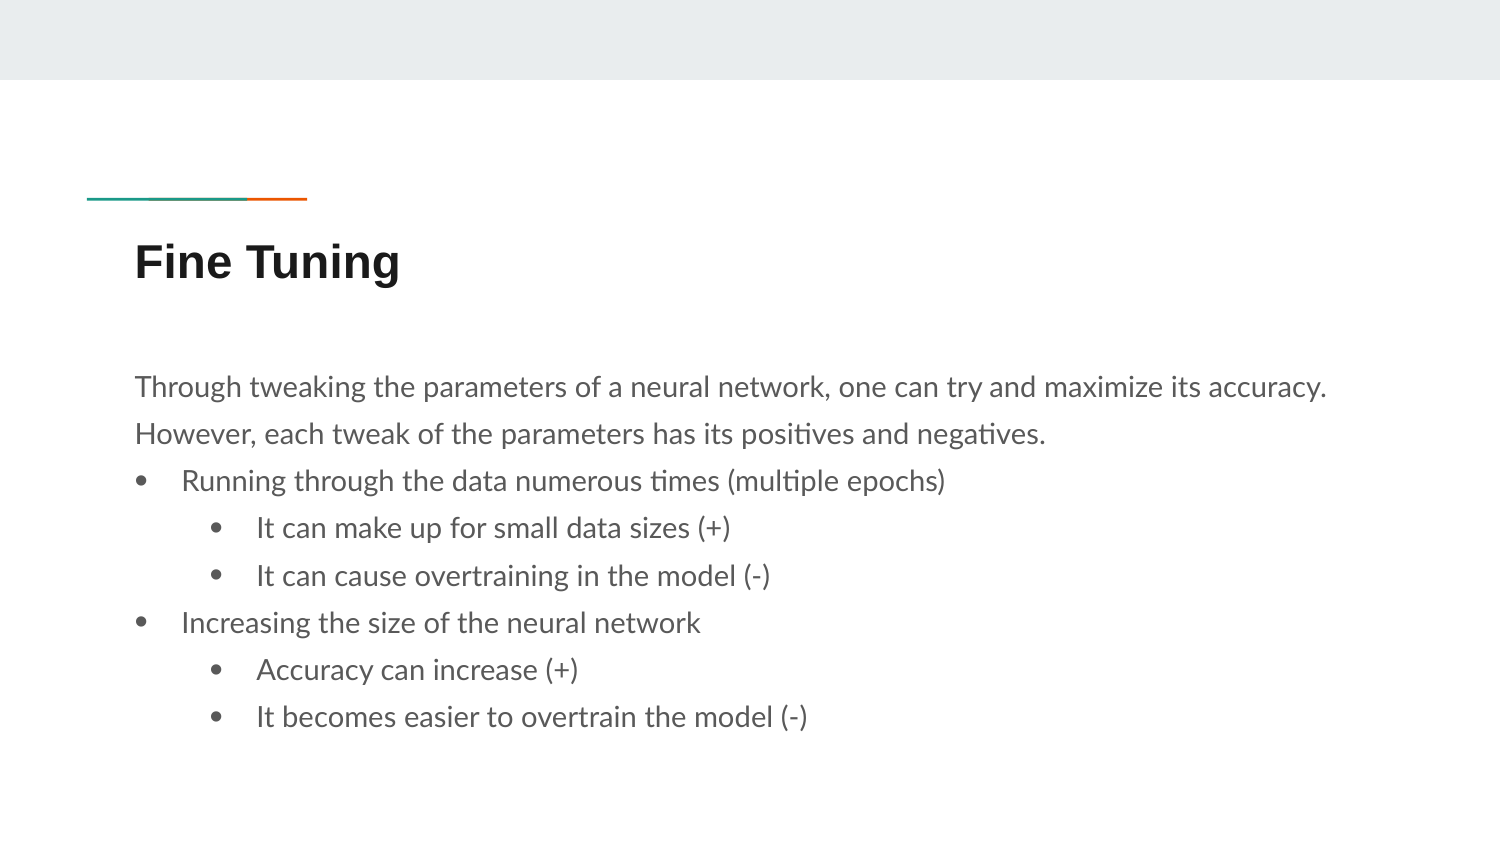

# Fine Tuning
Through tweaking the parameters of a neural network, one can try and maximize its accuracy. However, each tweak of the parameters has its positives and negatives.
Running through the data numerous times (multiple epochs)
It can make up for small data sizes (+)
It can cause overtraining in the model (-)
Increasing the size of the neural network
Accuracy can increase (+)
It becomes easier to overtrain the model (-)